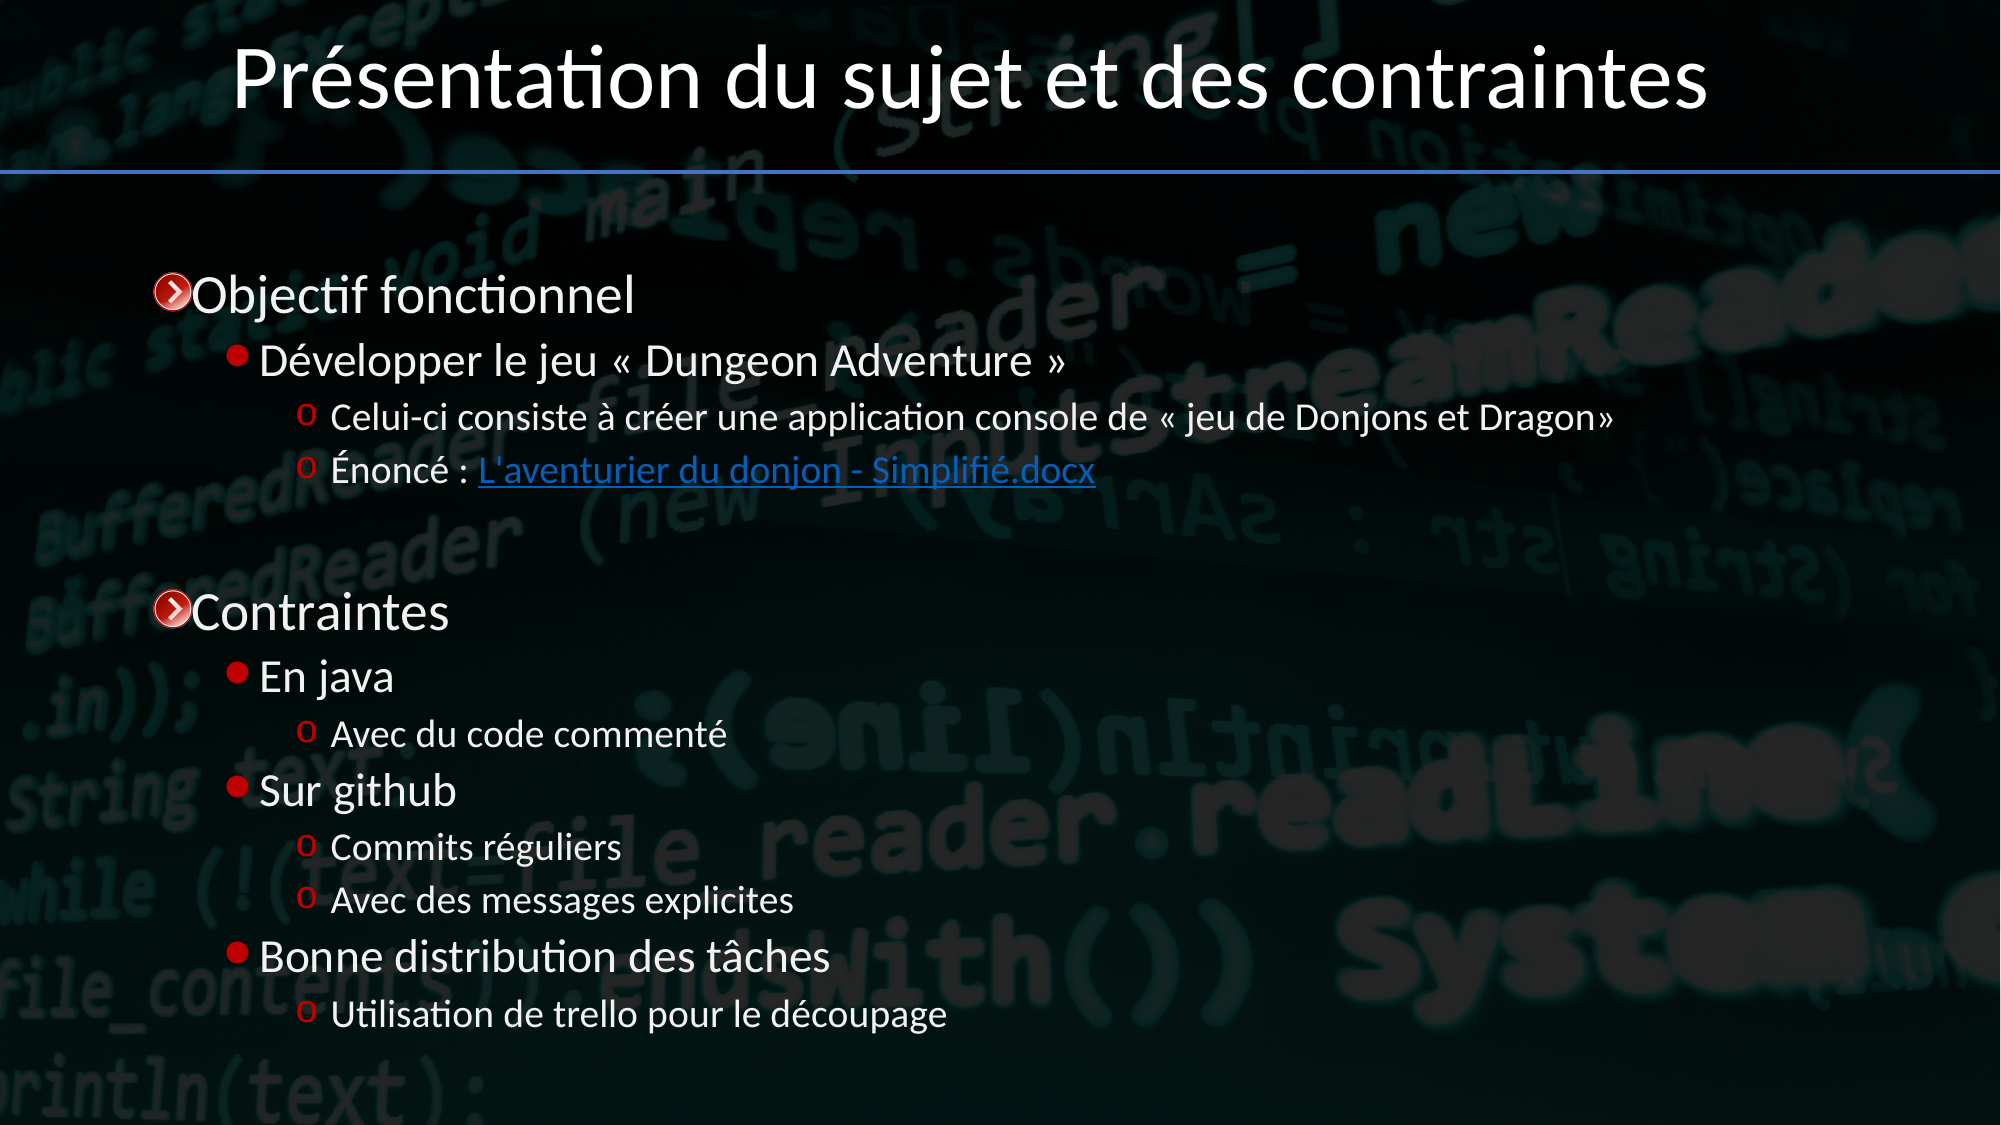

# Présentation du sujet et des contraintes
Objectif fonctionnel
Développer le jeu « Dungeon Adventure »
Celui-ci consiste à créer une application console de « jeu de Donjons et Dragon»
Énoncé : L'aventurier du donjon - Simplifié.docx

Contraintes
En java
Avec du code commenté
Sur github
Commits réguliers
Avec des messages explicites
Bonne distribution des tâches
Utilisation de trello pour le découpage